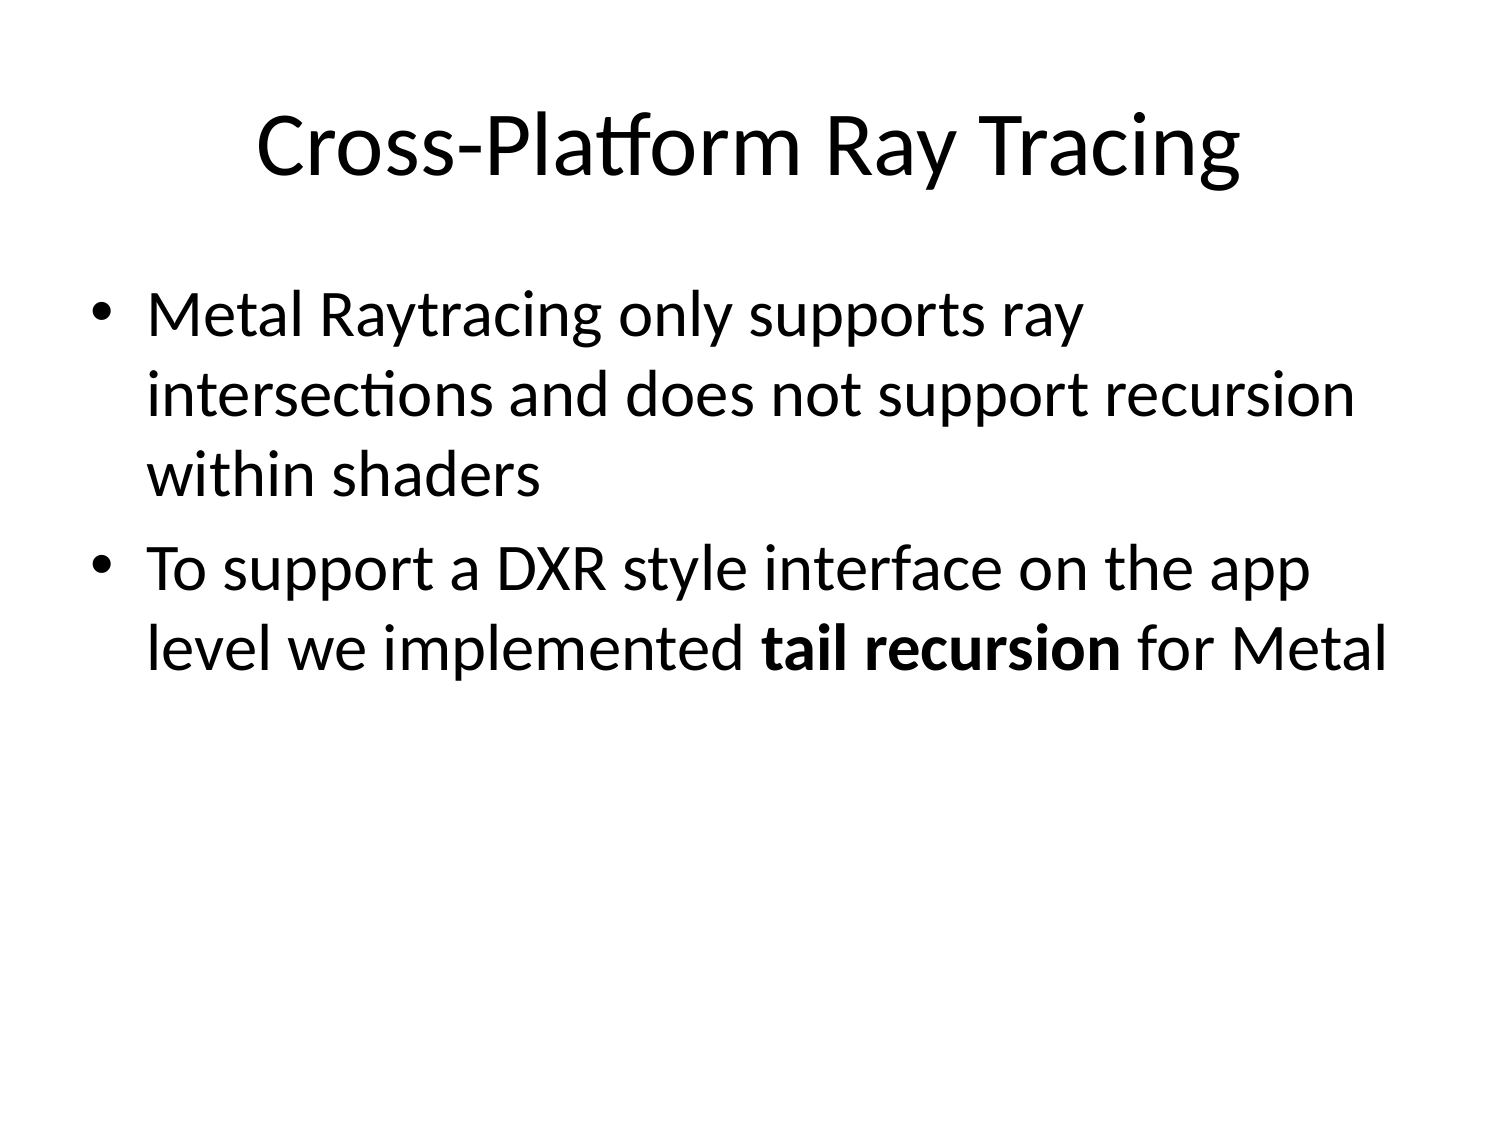

# Cross-Platform Ray Tracing
Metal Raytracing only supports ray intersections and does not support recursion within shaders
To support a DXR style interface on the app level we implemented tail recursion for Metal